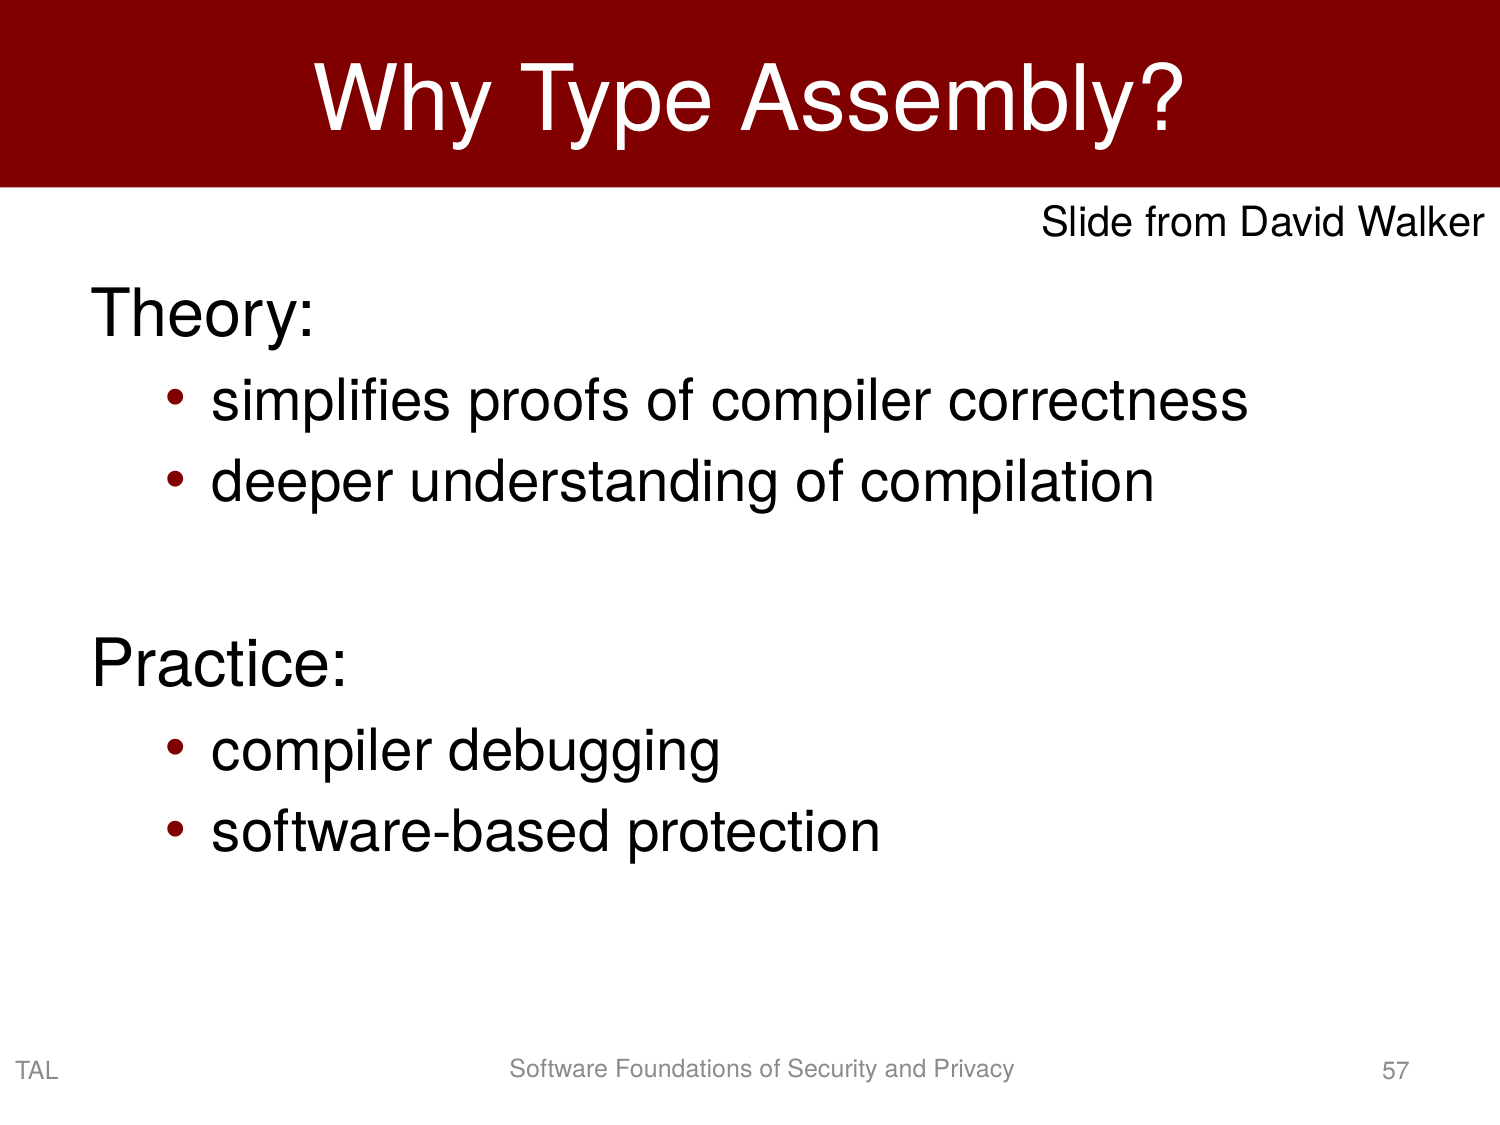

TAL
# Why Type Assembly?
Slide from David Walker
Theory:
simplifies proofs of compiler correctness
deeper understanding of compilation

Practice:
compiler debugging
software-based protection
57